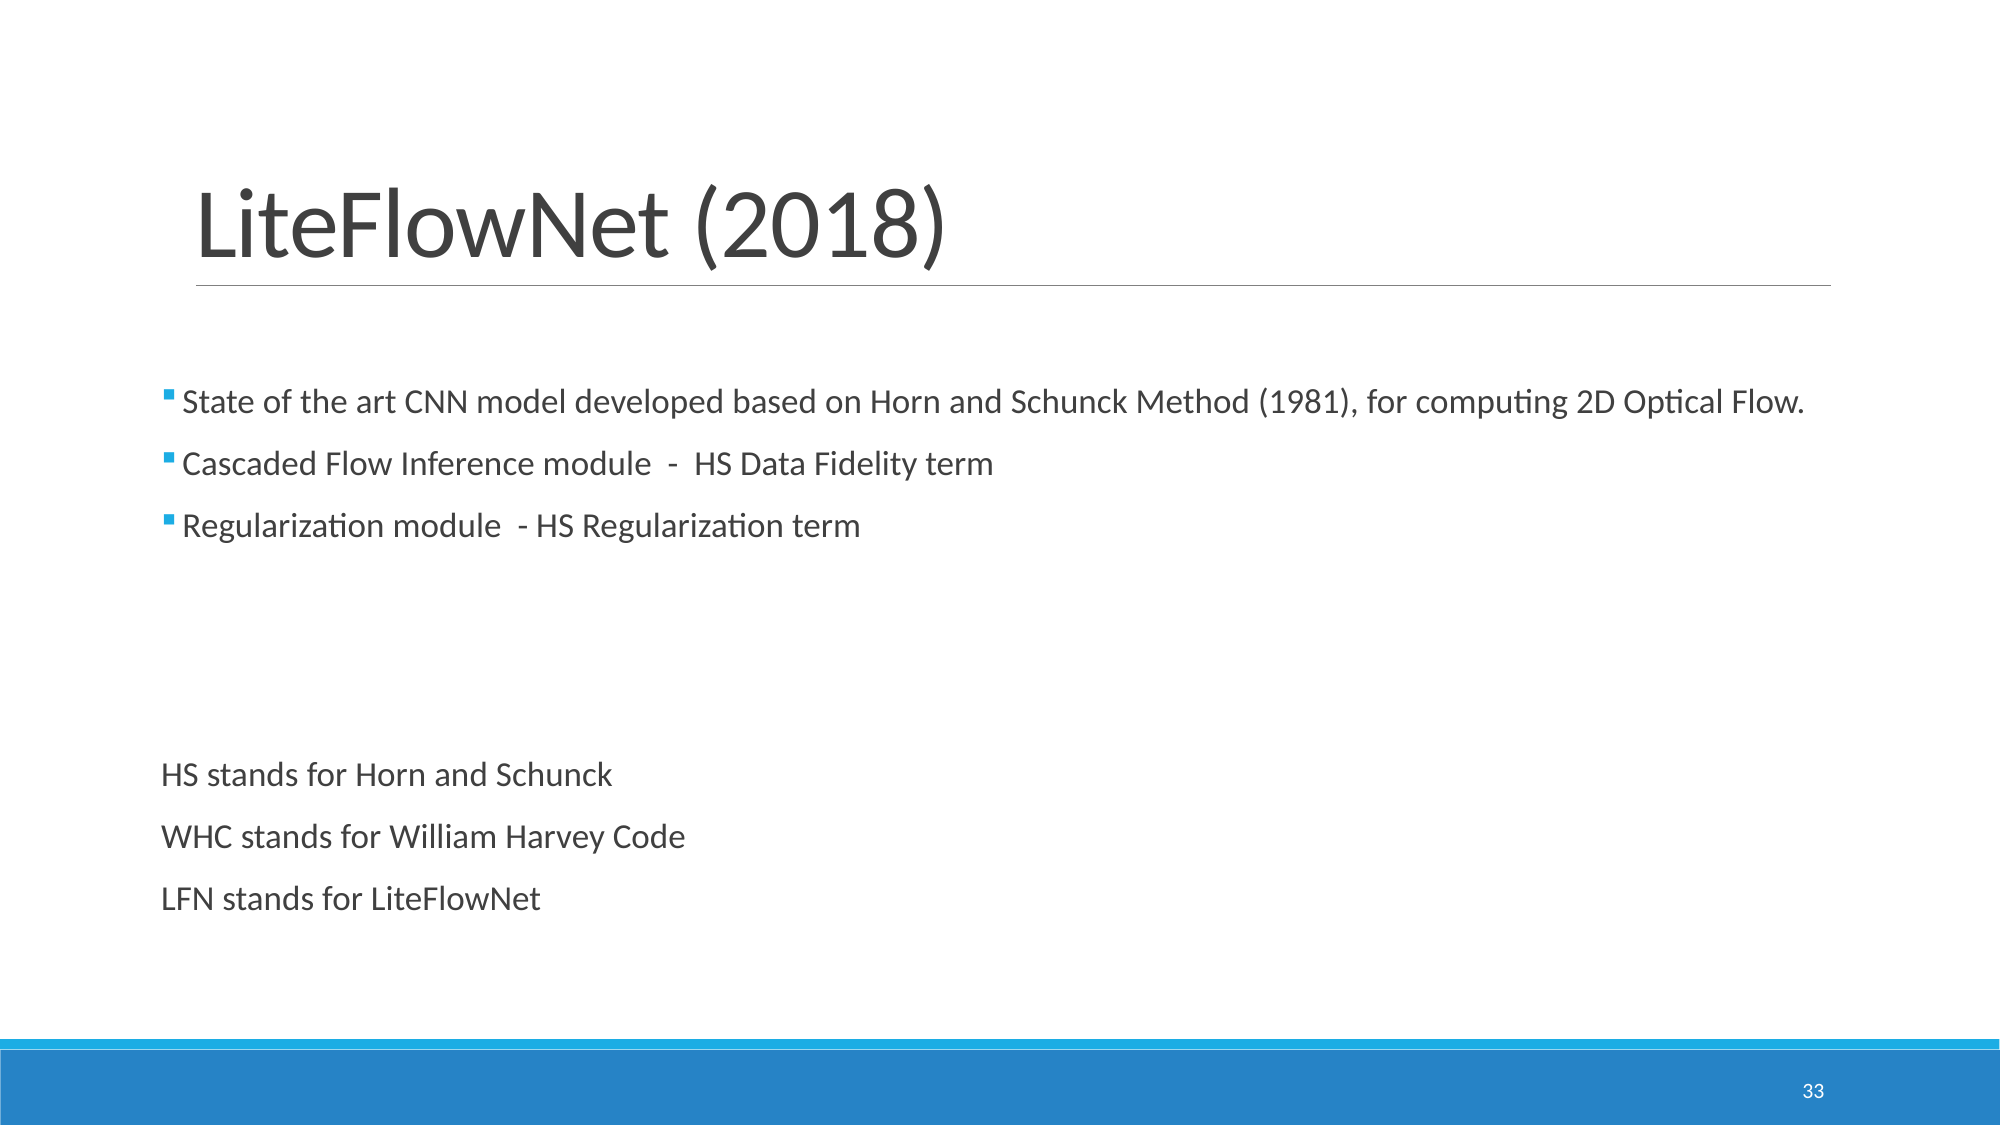

# LiteFlowNet (2018)

 State of the art CNN model developed based on Horn and Schunck Method (1981), for computing 2D Optical Flow.
 Cascaded Flow Inference module  -  HS Data Fidelity term
 Regularization module  - HS Regularization term

HS stands for Horn and Schunck
WHC stands for William Harvey Code
LFN stands for LiteFlowNet
33